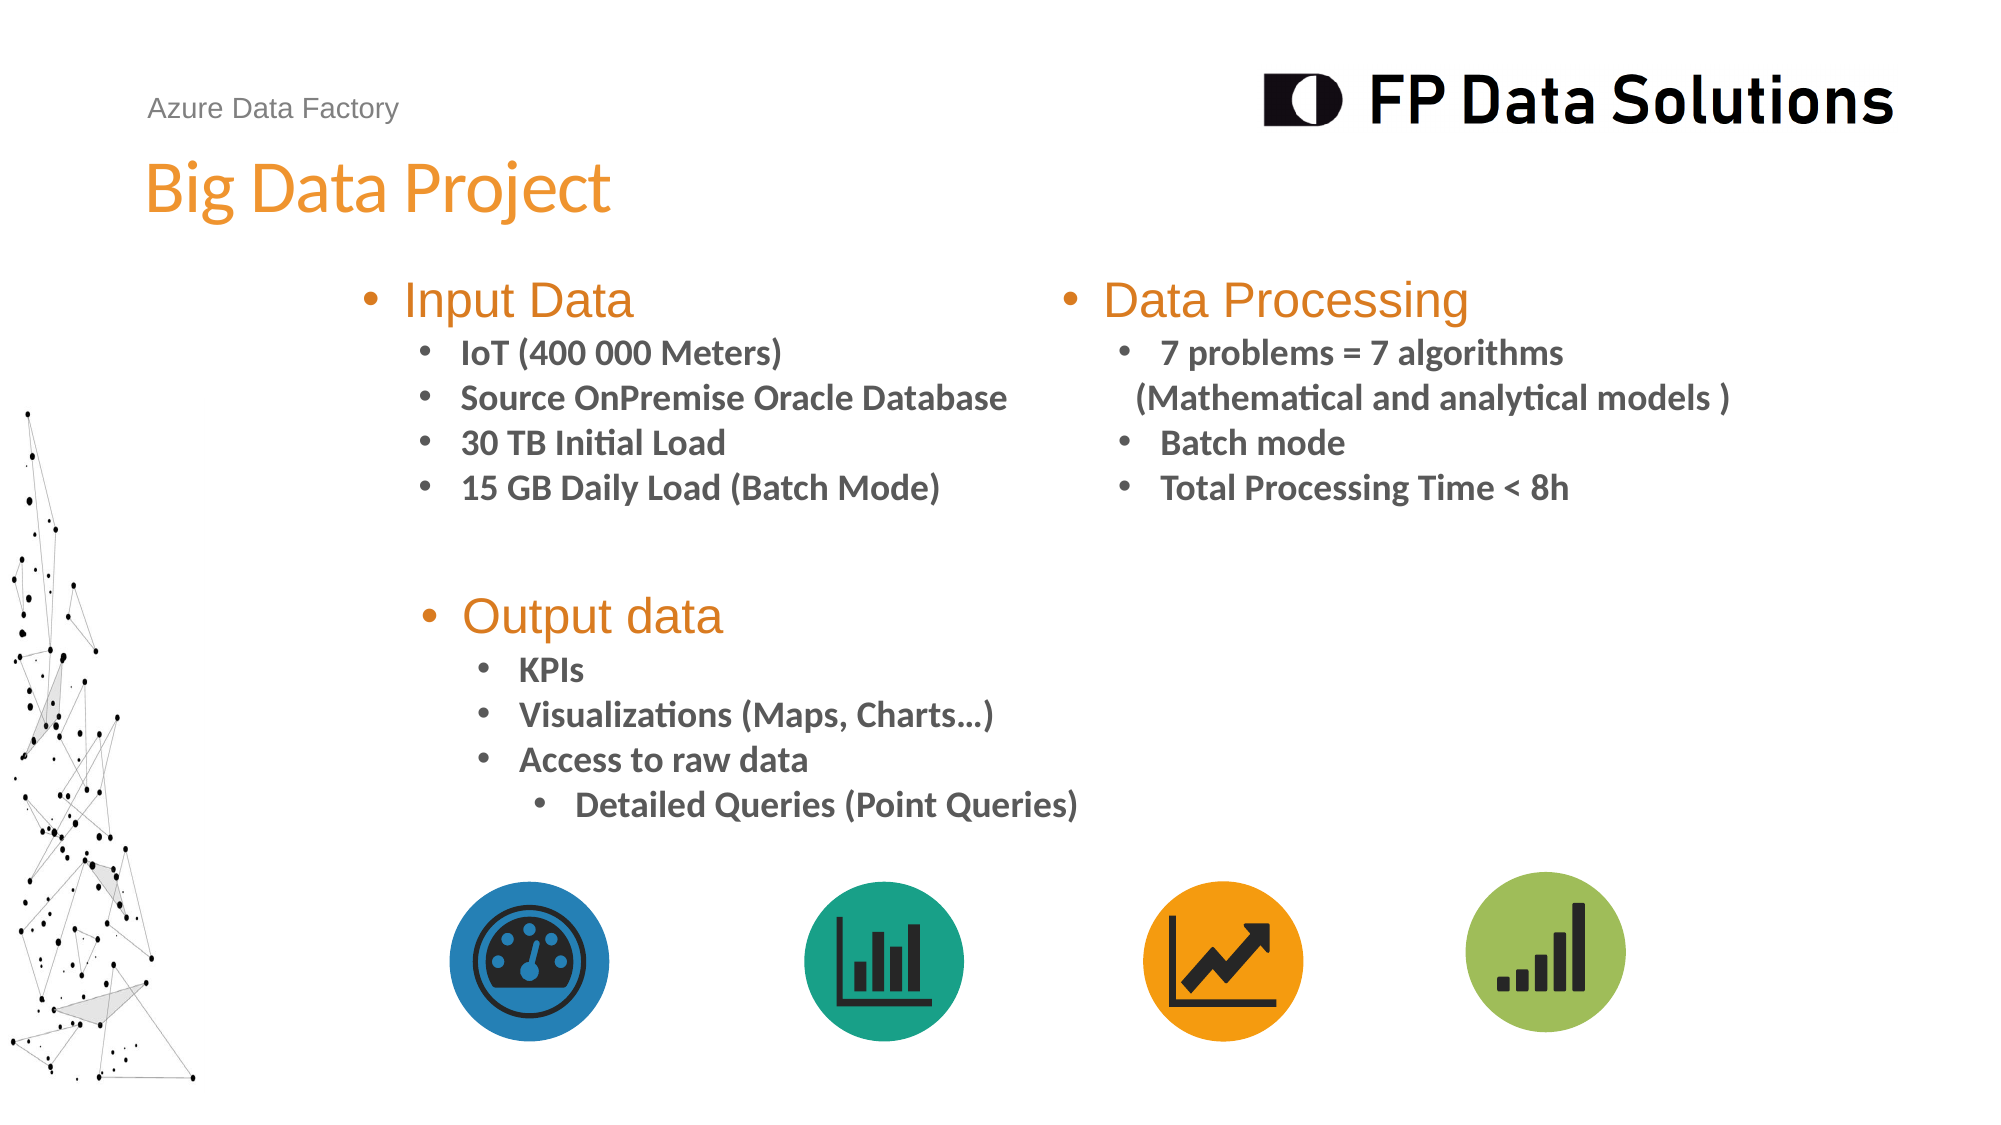

Big Data Project
Input Data
IoT (400 000 Meters)
Source OnPremise Oracle Database
30 TB Initial Load
15 GB Daily Load (Batch Mode)
Data Processing
7 problems = 7 algorithms
  (Mathematical and analytical models )
Batch mode
Total Processing Time < 8h
Output data
KPIs
Visualizations (Maps, Charts…)
Access to raw data
Detailed Queries (Point Queries)